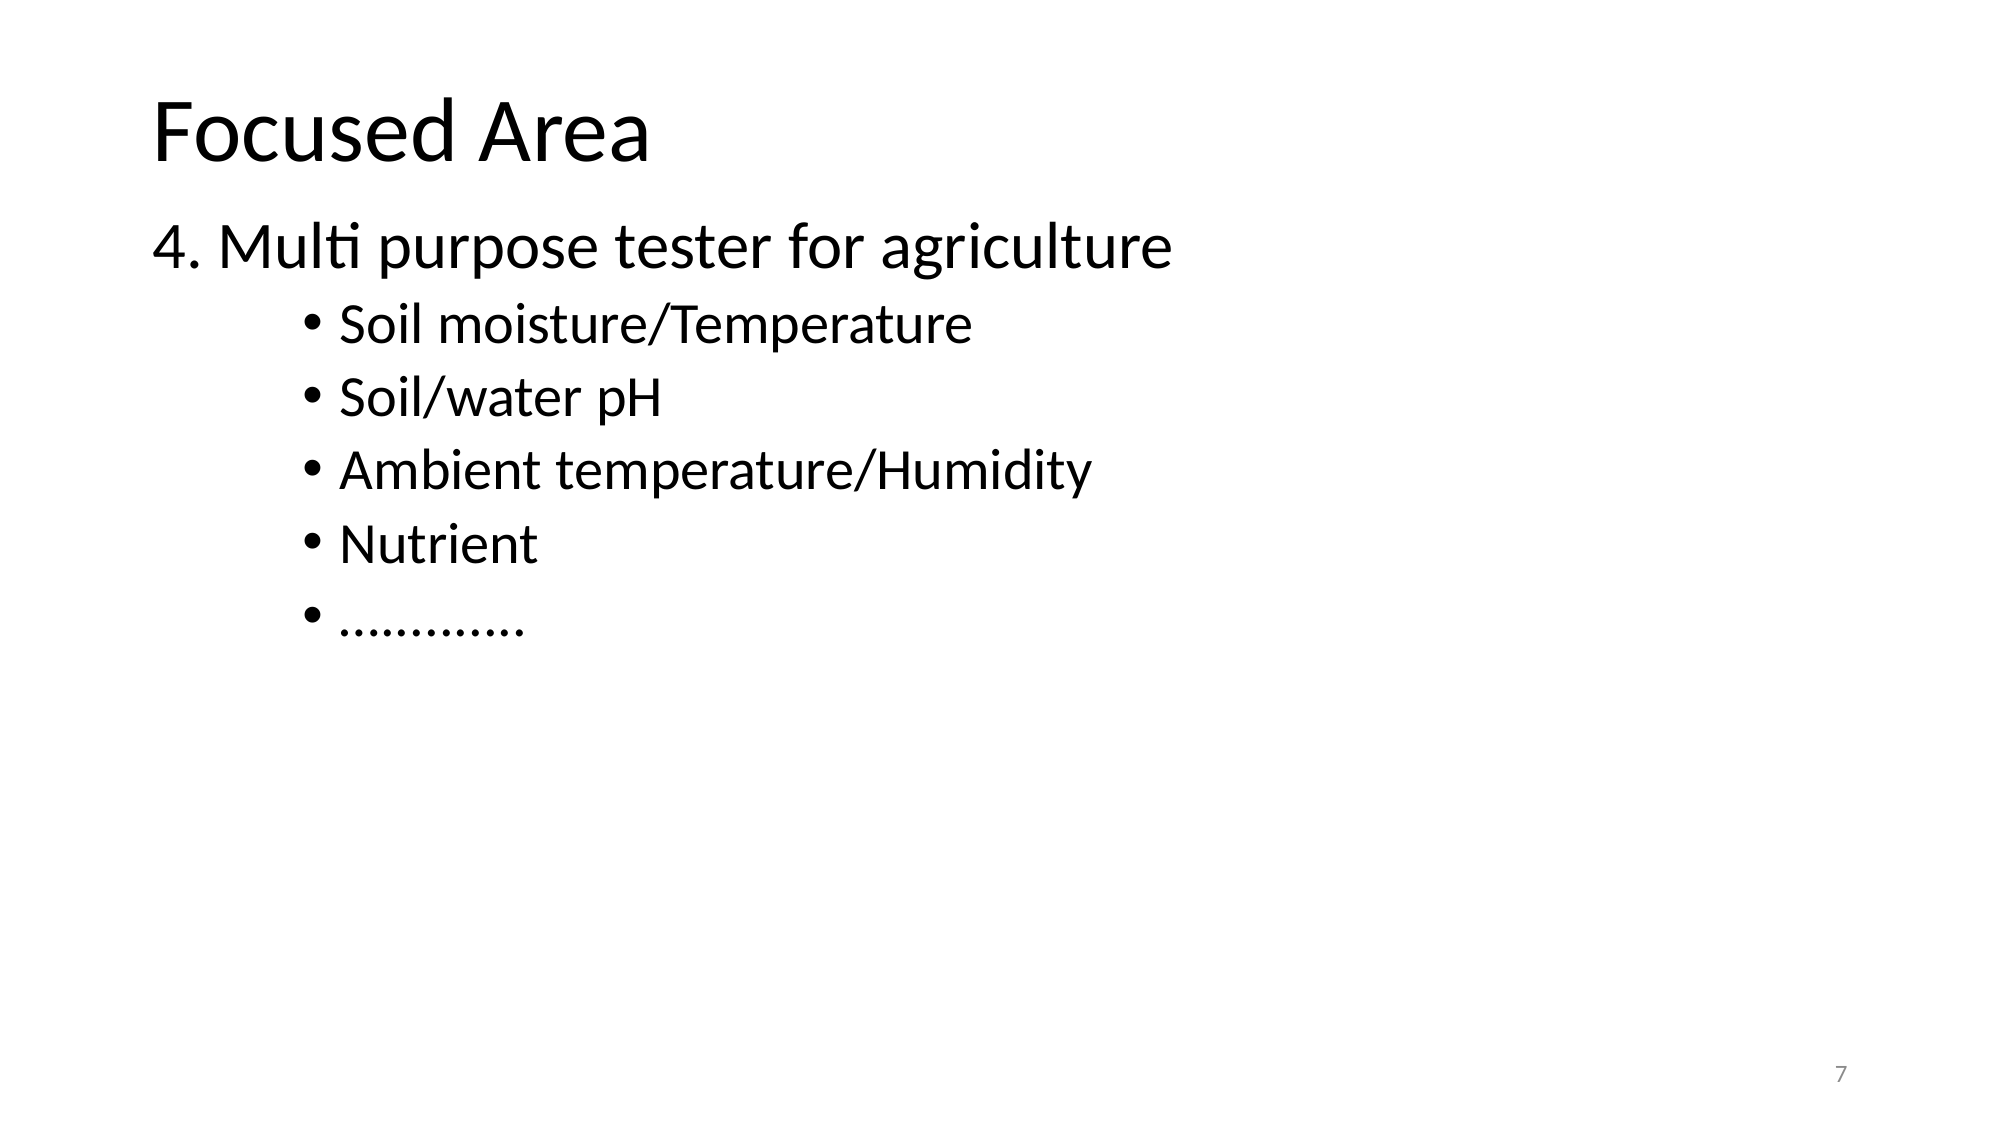

# Focused Area
4. Multi purpose tester for agriculture
Soil moisture/Temperature
Soil/water pH
Ambient temperature/Humidity
Nutrient
…..........

7